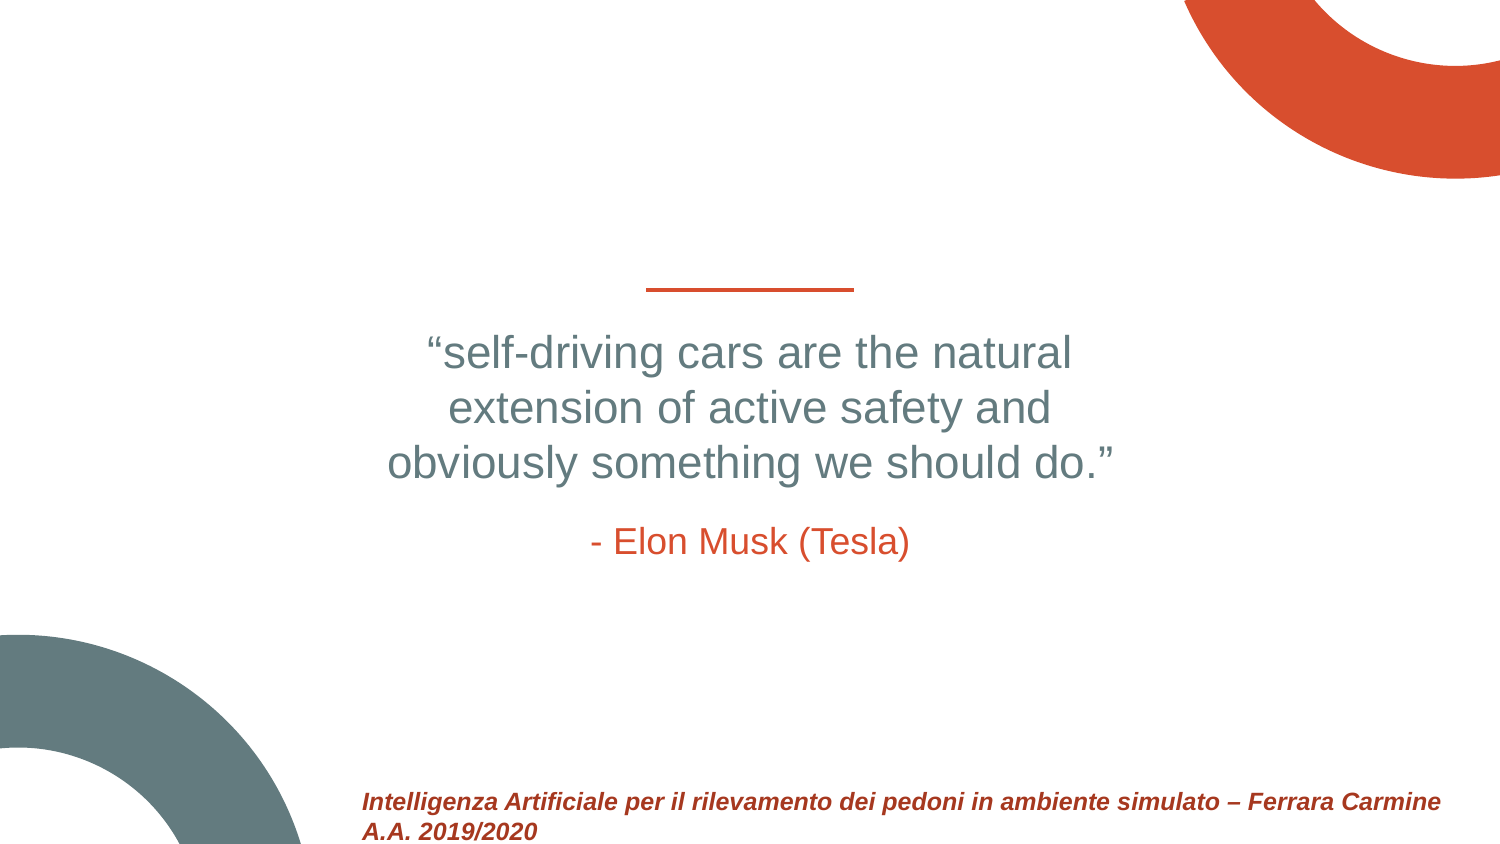

“self-driving cars are the natural extension of active safety and obviously something we should do.”
# - Elon Musk (Tesla)
Intelligenza Artificiale per il rilevamento dei pedoni in ambiente simulato – Ferrara Carmine A.A. 2019/2020